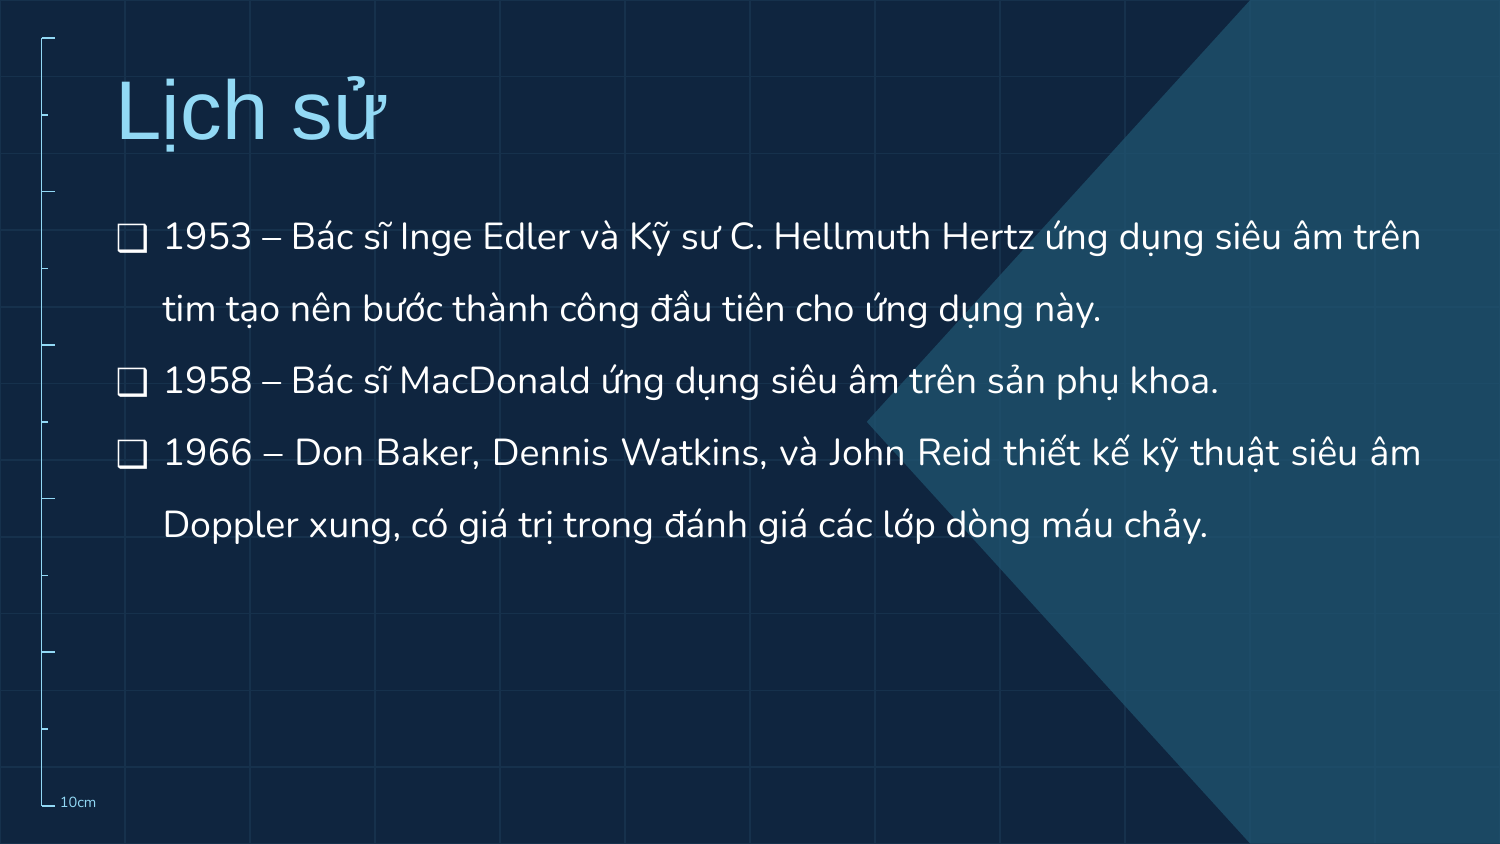

# Lịch sử
1953 – Bác sĩ Inge Edler và Kỹ sư C. Hellmuth Hertz ứng dụng siêu âm trên tim tạo nên bước thành công đầu tiên cho ứng dụng này.
1958 – Bác sĩ MacDonald ứng dụng siêu âm trên sản phụ khoa.
1966 – Don Baker, Dennis Watkins, và John Reid thiết kế kỹ thuật siêu âm Doppler xung, có giá trị trong đánh giá các lớp dòng máu chảy.